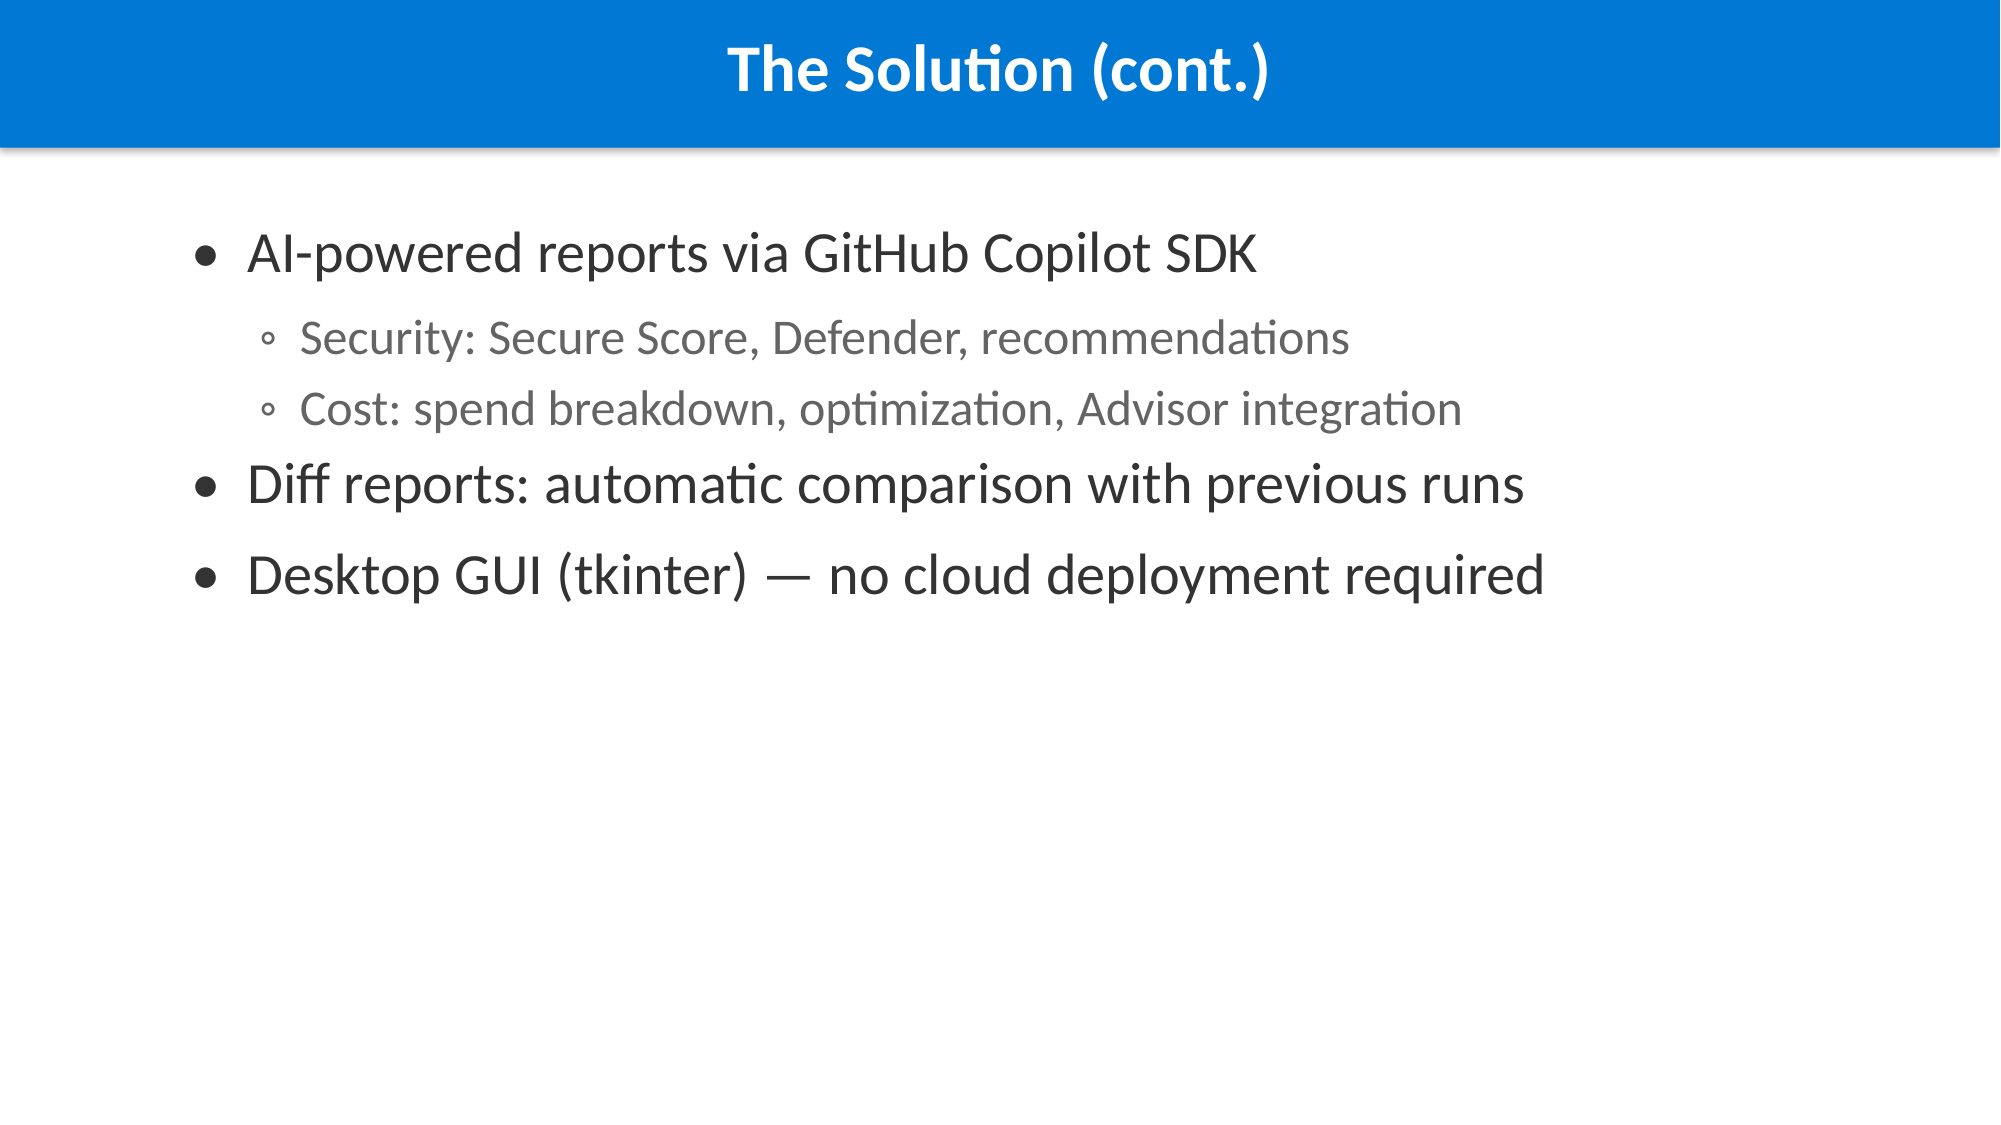

The Solution (cont.)
•  AI-powered reports via GitHub Copilot SDK
      ◦  Security: Secure Score, Defender, recommendations
      ◦  Cost: spend breakdown, optimization, Advisor integration
•  Diff reports: automatic comparison with previous runs
•  Desktop GUI (tkinter) — no cloud deployment required